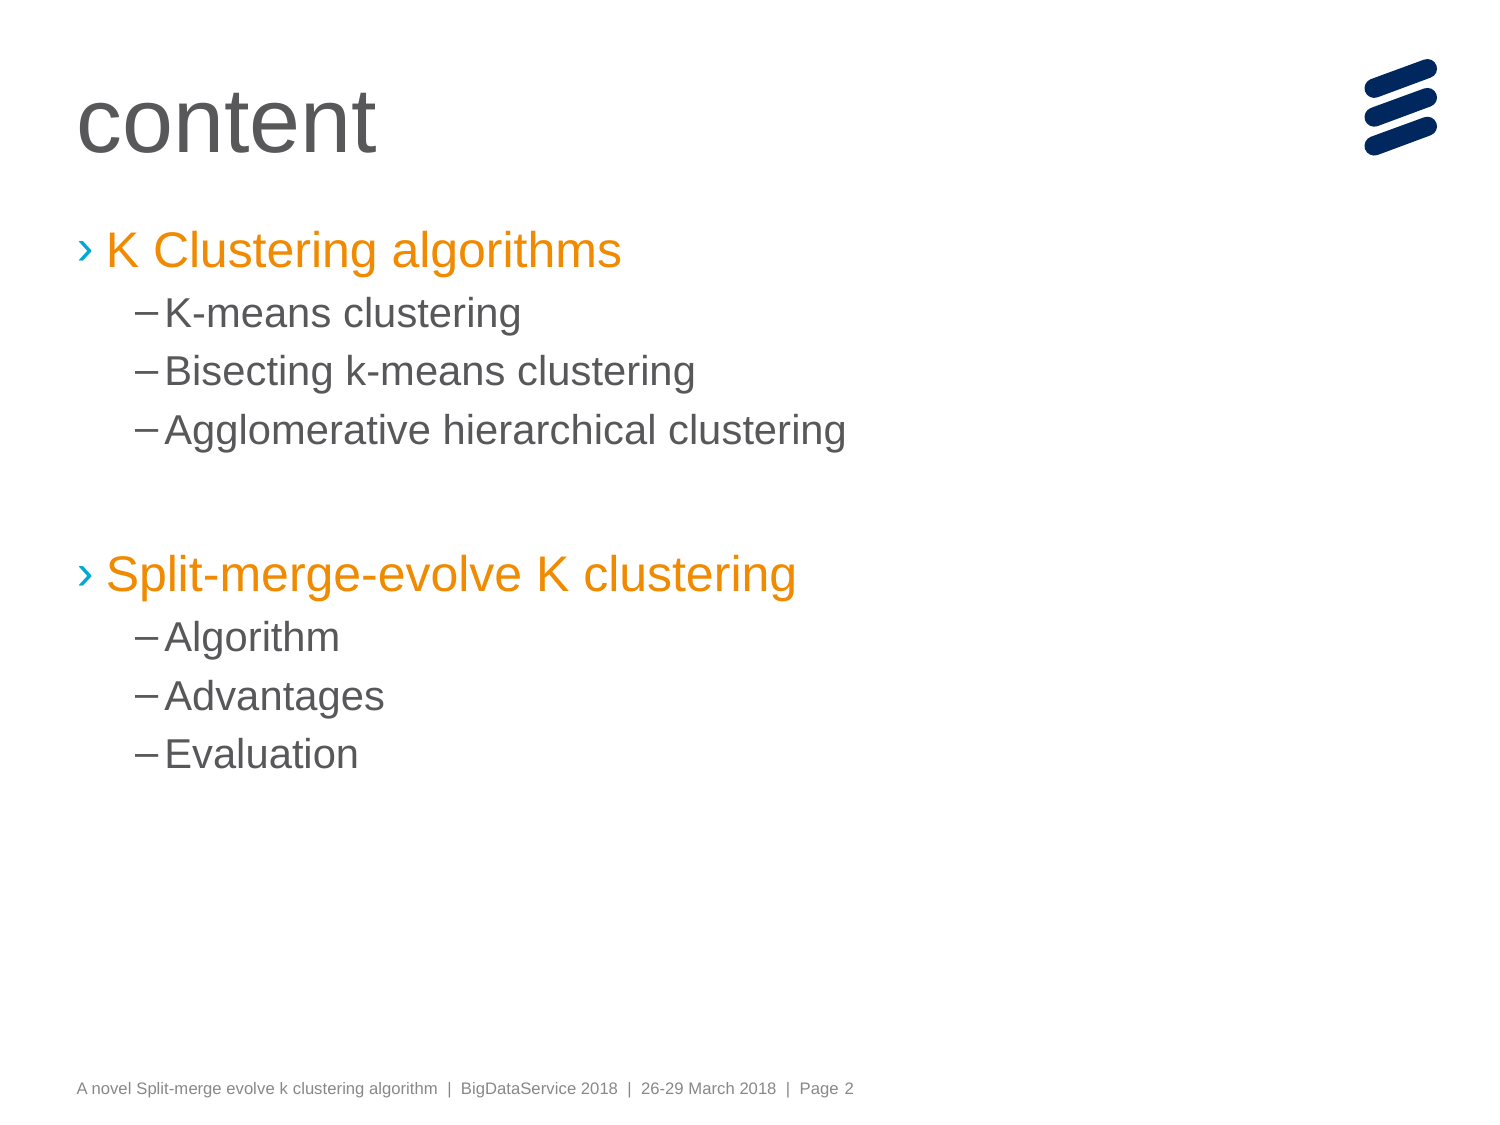

# content
K Clustering algorithms
K-means clustering
Bisecting k-means clustering
Agglomerative hierarchical clustering

Split-merge-evolve K clustering
Algorithm
Advantages
Evaluation